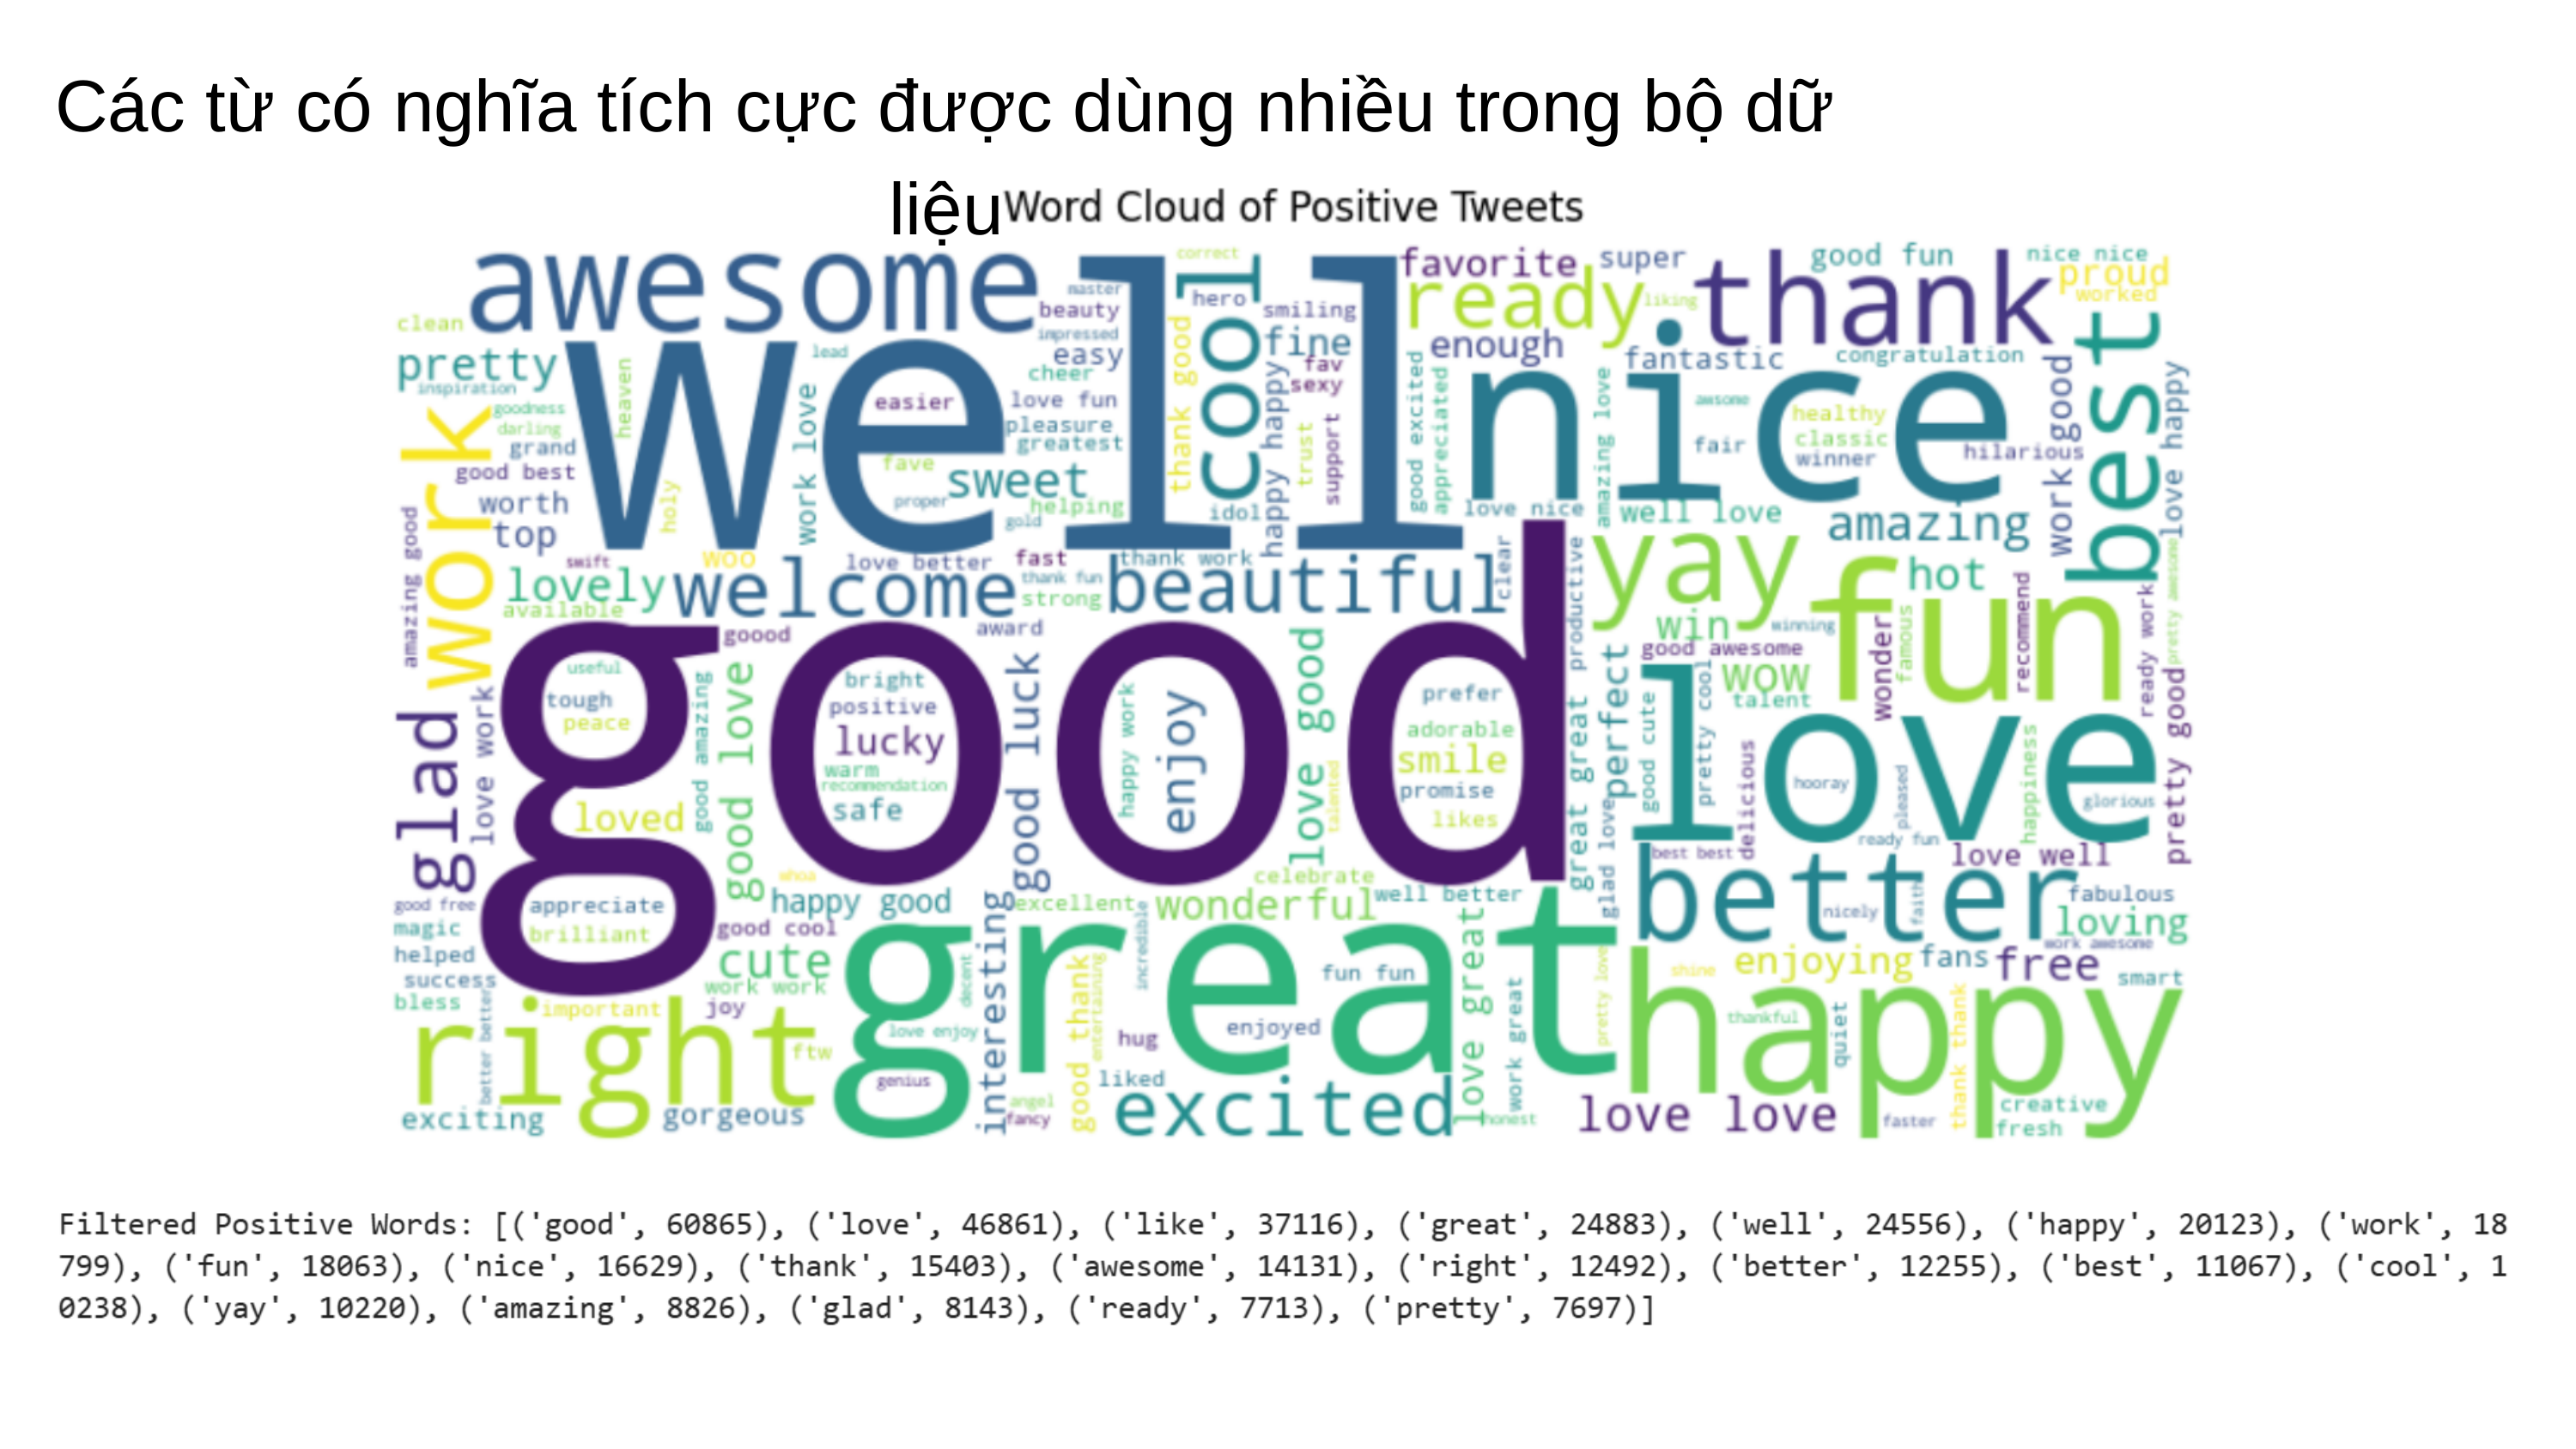

Các từ có nghĩa tích cực được dùng nhiều trong bộ dữ liệu